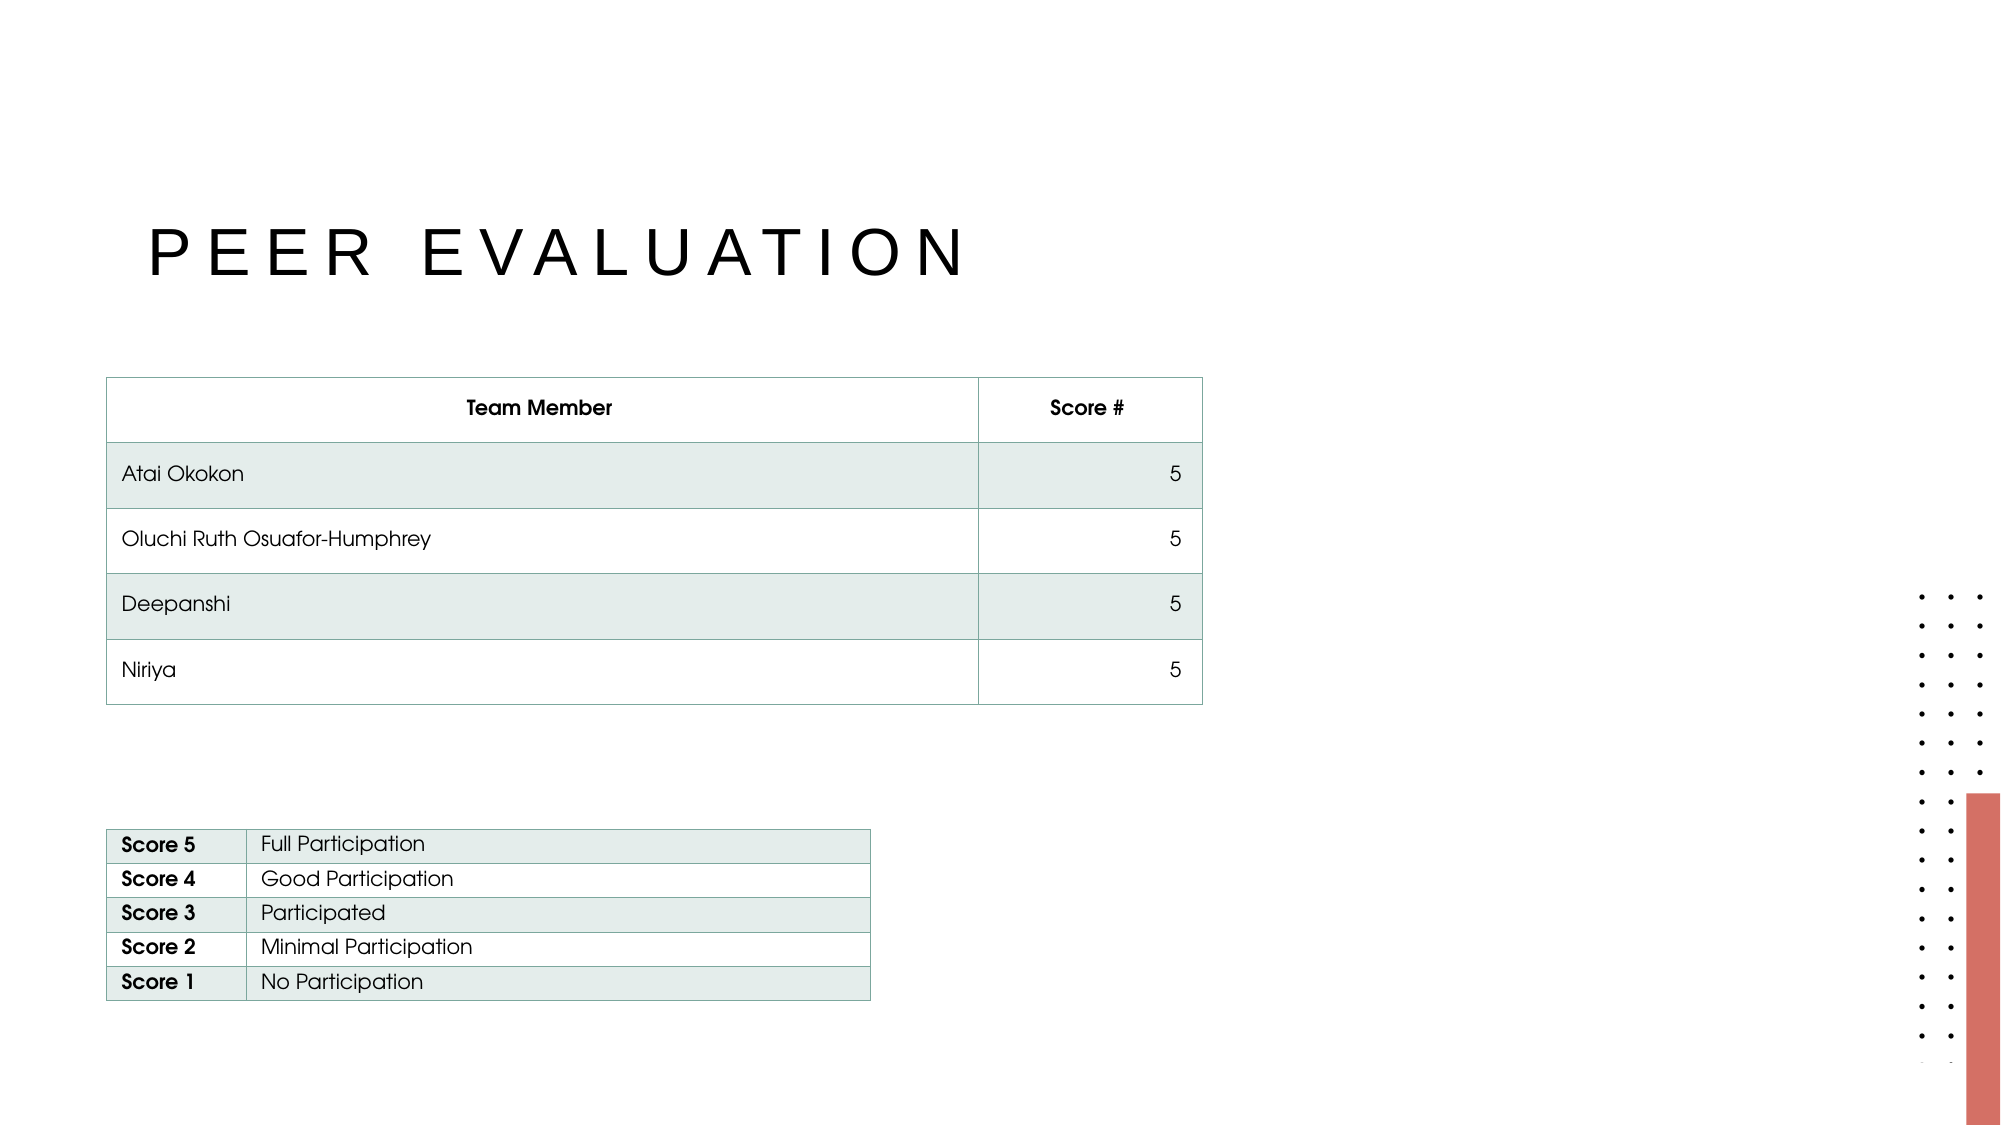

# Peer evaluation
| Team Member | ​​Score #​ |
| --- | --- |
| Atai Okokon | 5 |
| Oluchi Ruth Osuafor-Humphrey | 5 |
| Deepanshi | 5 |
| Niriya | 5 |
| Score 5 | Full Participation |
| --- | --- |
| Score 4 | Good Participation |
| ​​Score 3​ | Participated |
| ​​Score 2​ | Minimal Participation |
| ​​Score 1​ | No Participation |